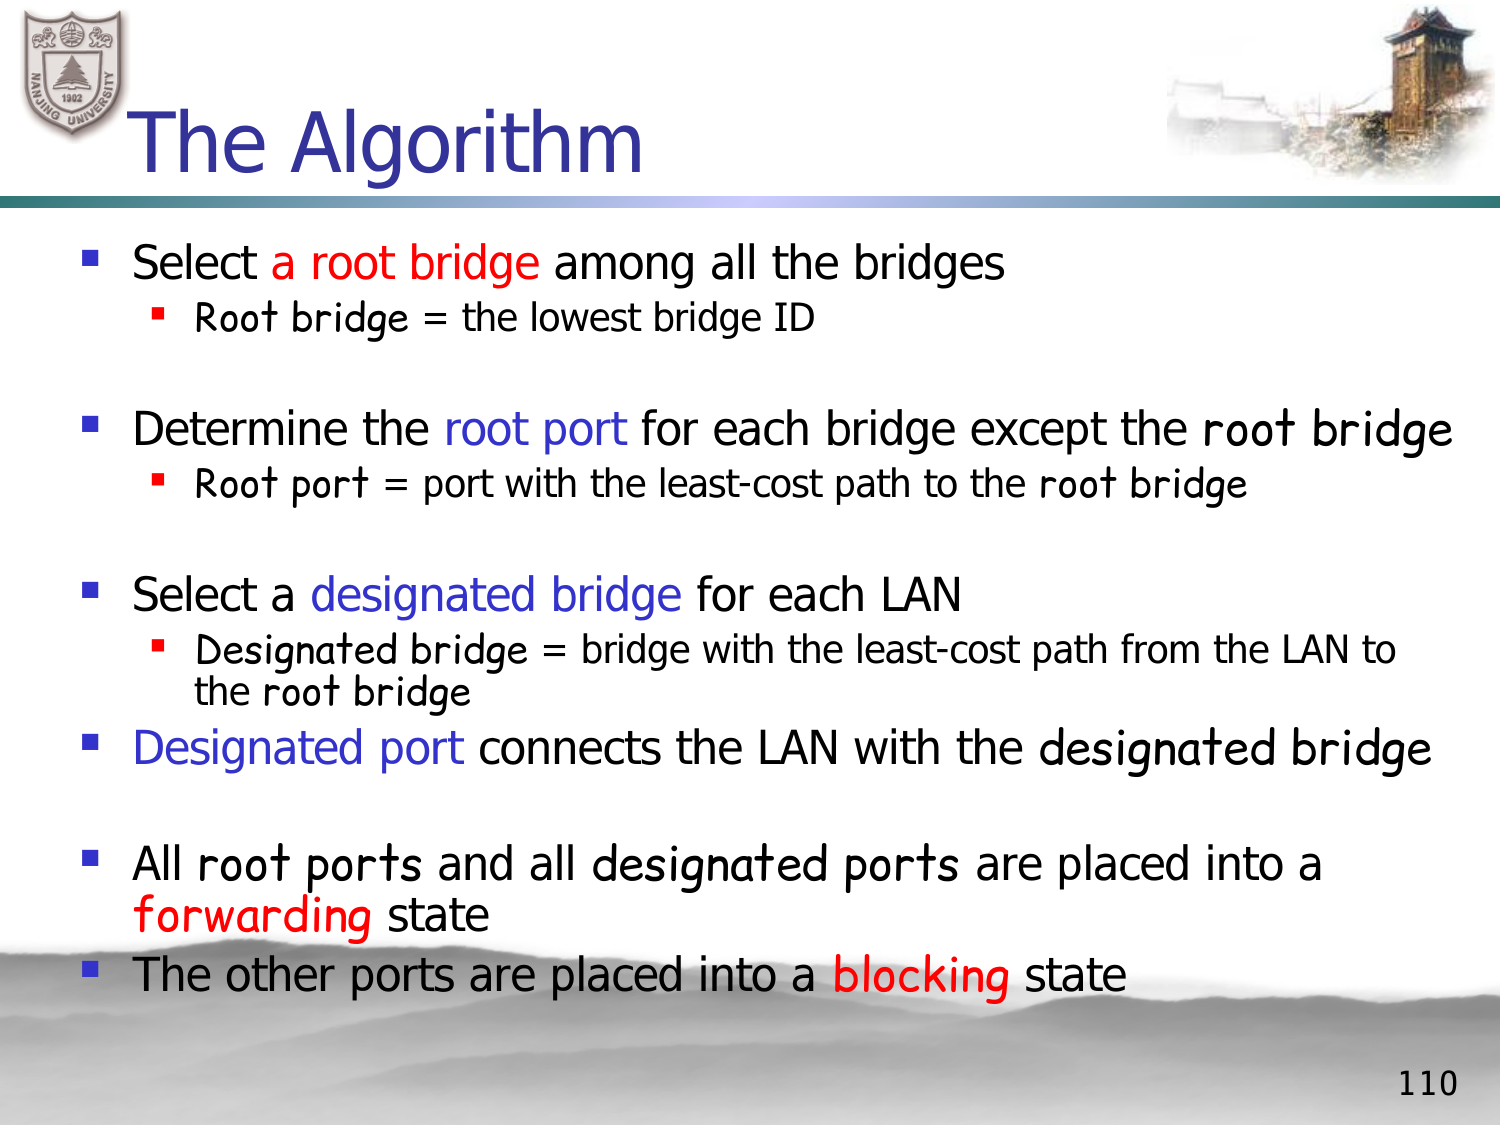

# The Algorithm
Select a root bridge among all the bridges
Root bridge = the lowest bridge ID

Determine the root port for each bridge except the root bridge
Root port = port with the least-cost path to the root bridge

Select a designated bridge for each LAN
Designated bridge = bridge with the least-cost path from the LAN to the root bridge
Designated port connects the LAN with the designated bridge

All root ports and all designated ports are placed into a forwarding state
The other ports are placed into a blocking state
110